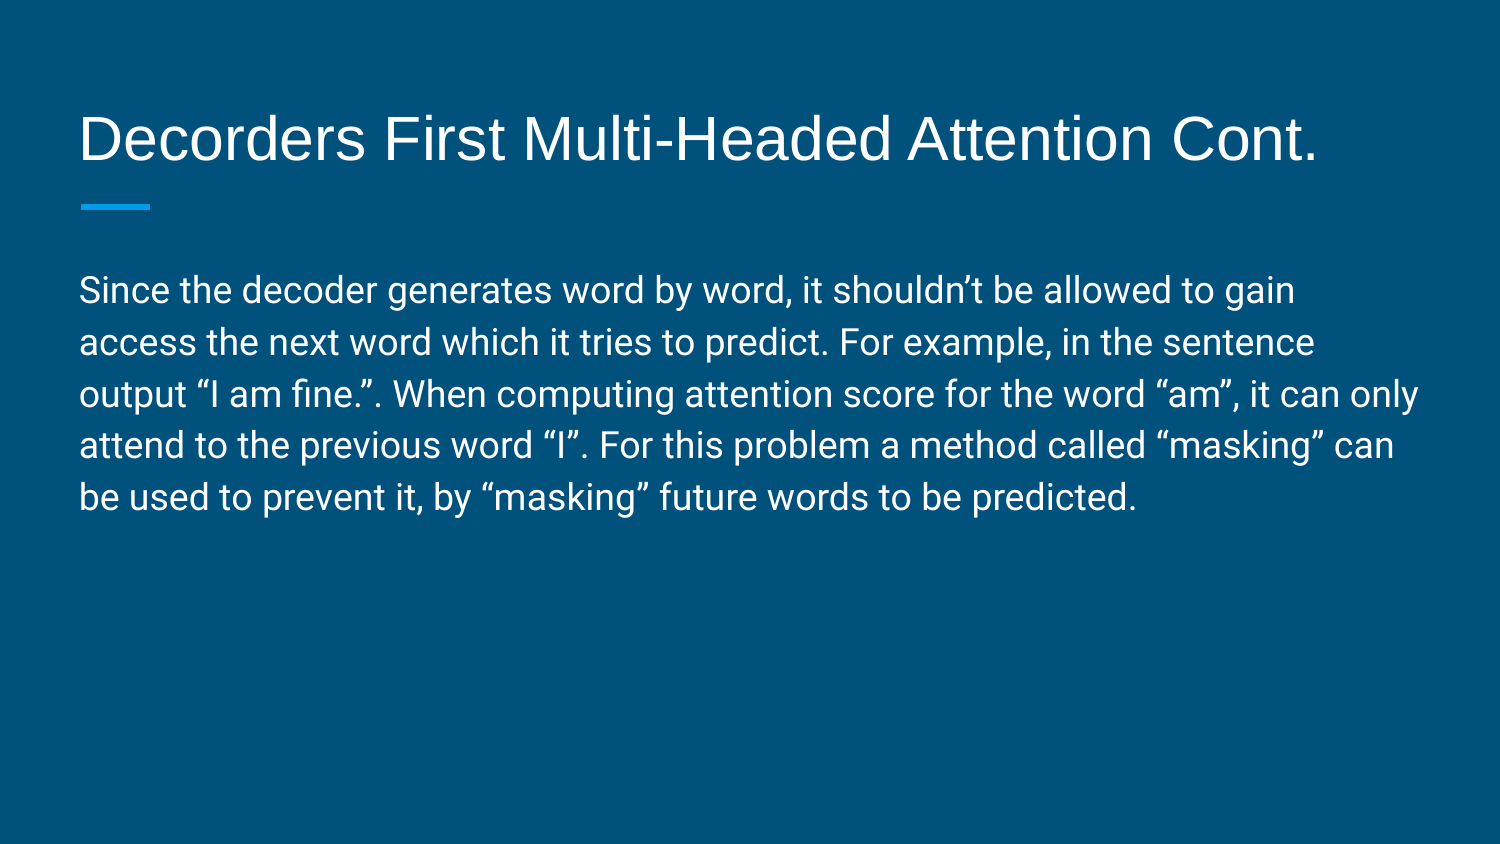

# Decorders First Multi-Headed Attention Cont.
Since the decoder generates word by word, it shouldn’t be allowed to gain access the next word which it tries to predict. For example, in the sentence output “I am fine.”. When computing attention score for the word “am”, it can only attend to the previous word “I”. For this problem a method called “masking” can be used to prevent it, by “masking” future words to be predicted.